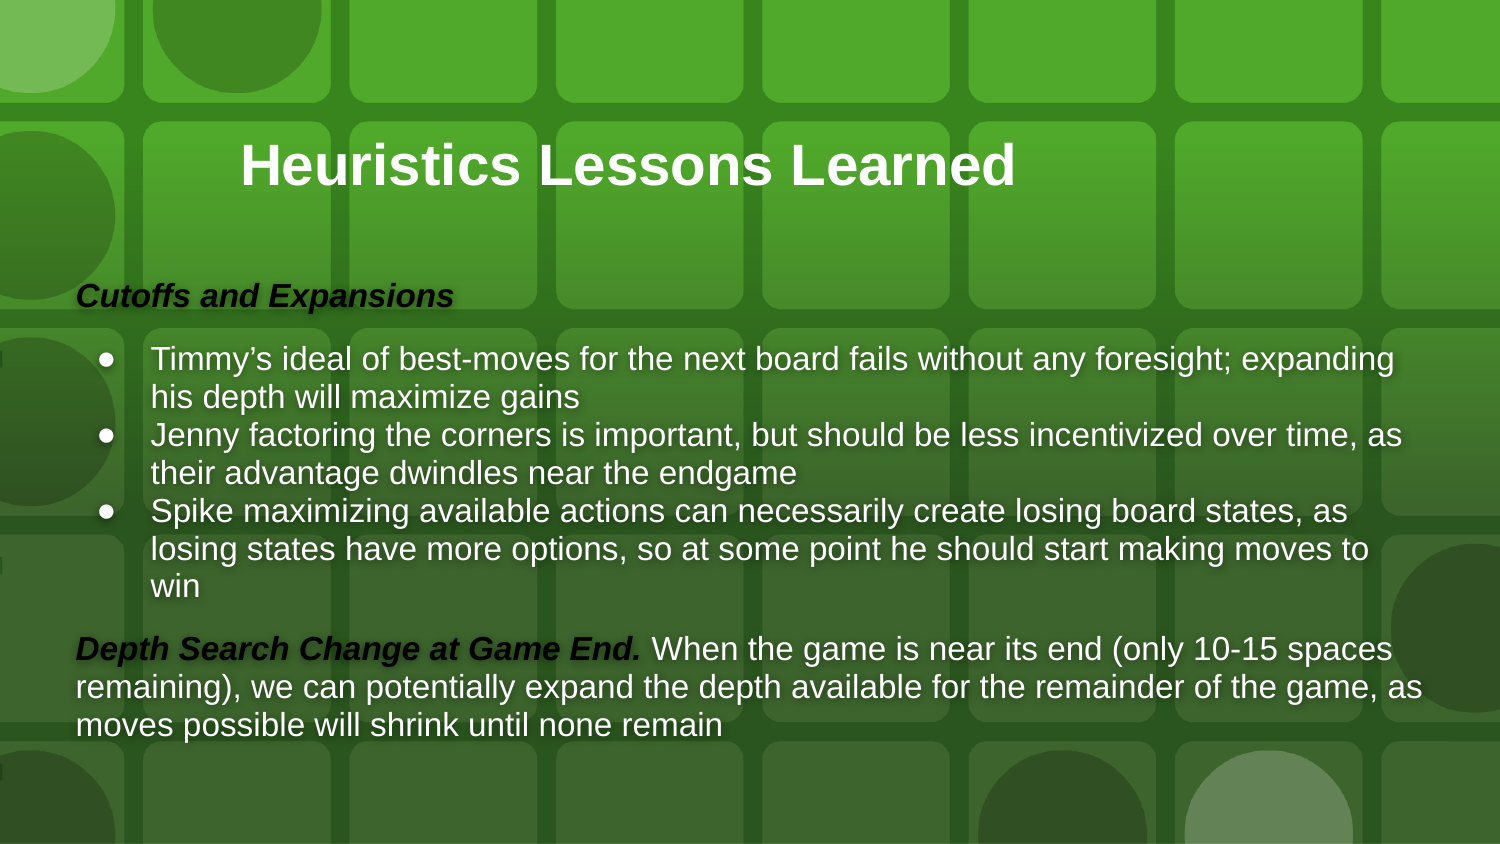

Heuristics Lessons Learned
Cutoffs and Expansions
Timmy’s ideal of best-moves for the next board fails without any foresight; expanding his depth will maximize gains
Jenny factoring the corners is important, but should be less incentivized over time, as their advantage dwindles near the endgame
Spike maximizing available actions can necessarily create losing board states, as losing states have more options, so at some point he should start making moves to win
Depth Search Change at Game End. When the game is near its end (only 10-15 spaces remaining), we can potentially expand the depth available for the remainder of the game, as moves possible will shrink until none remain